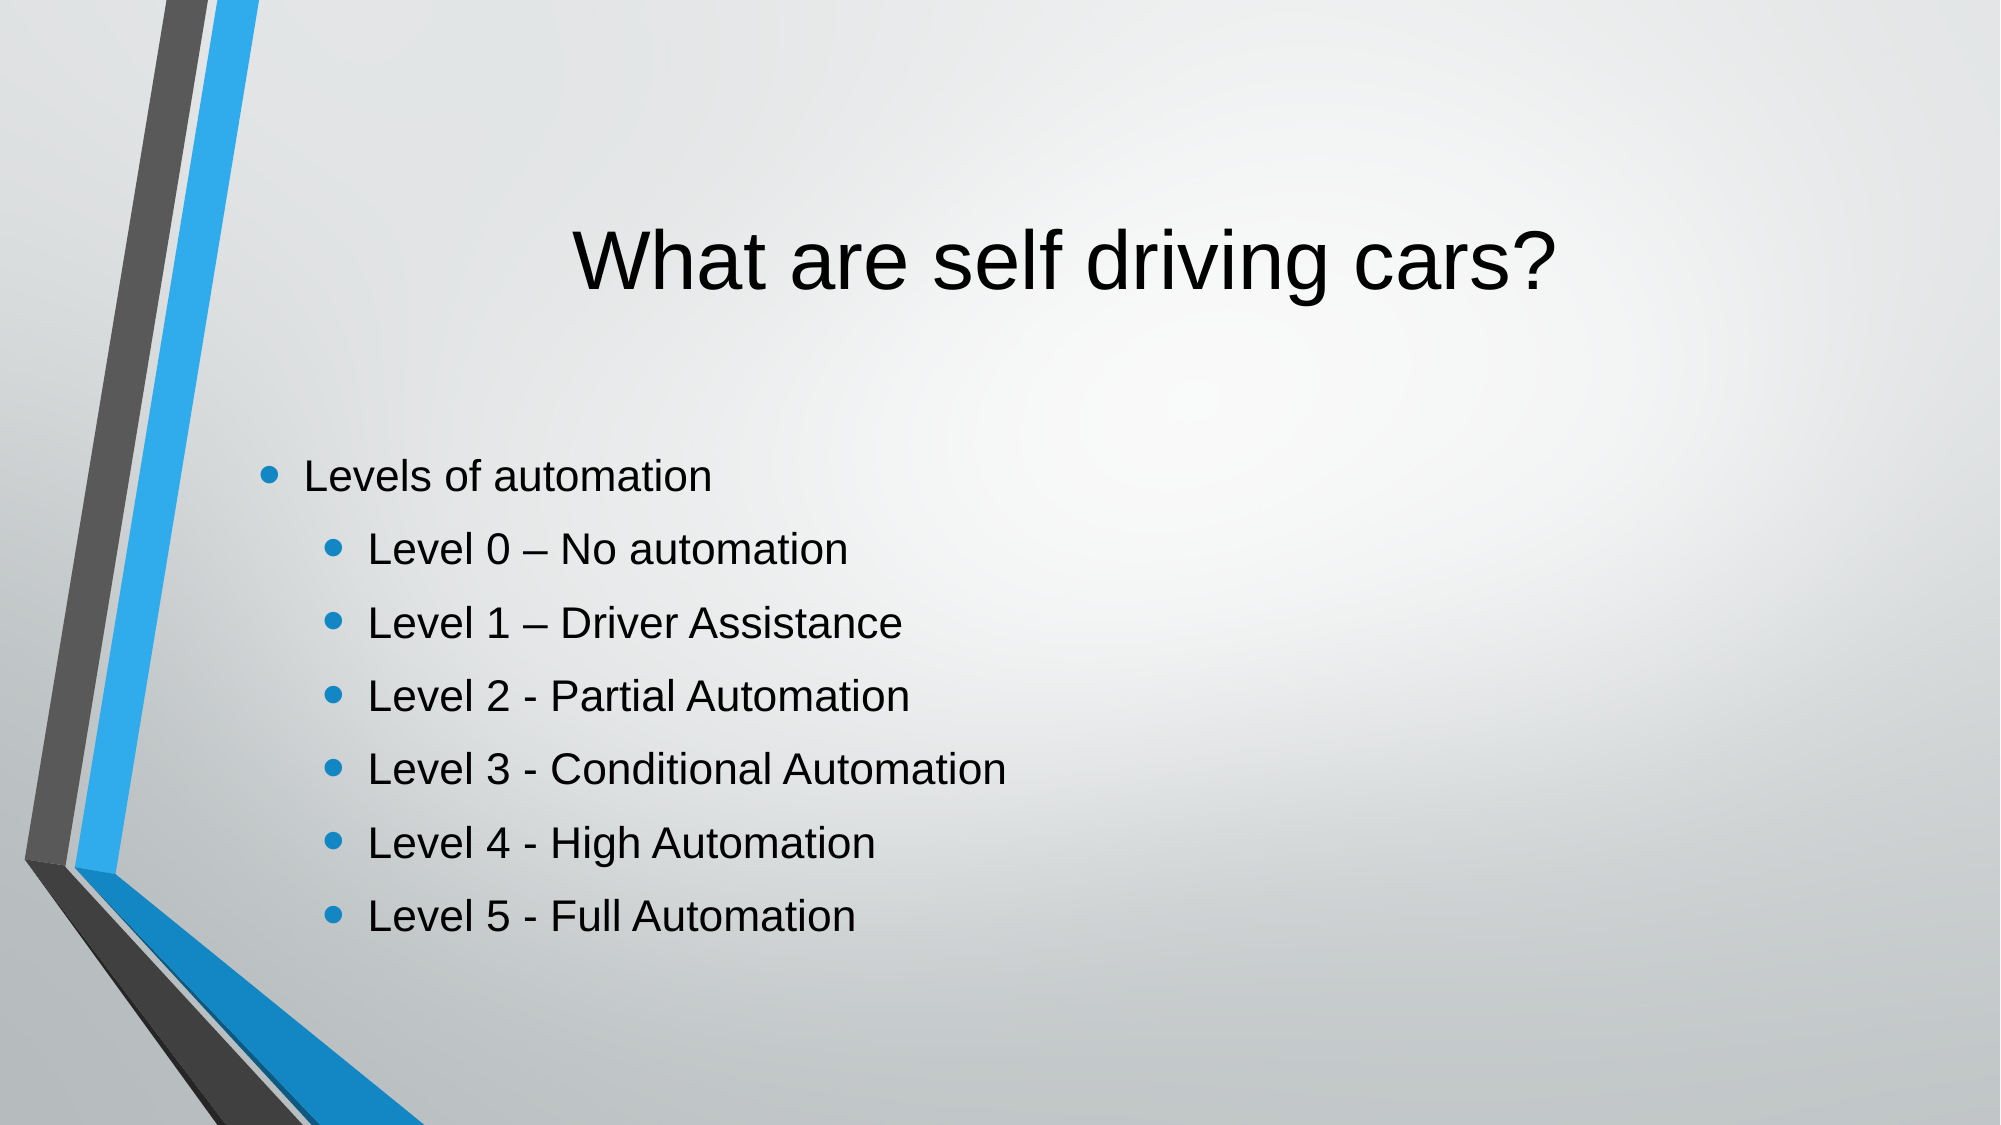

# What are self driving cars?
Levels of automation
Level 0 – No automation
Level 1 – Driver Assistance
Level 2 - Partial Automation
Level 3 - Conditional Automation
Level 4 - High Automation
Level 5 - Full Automation